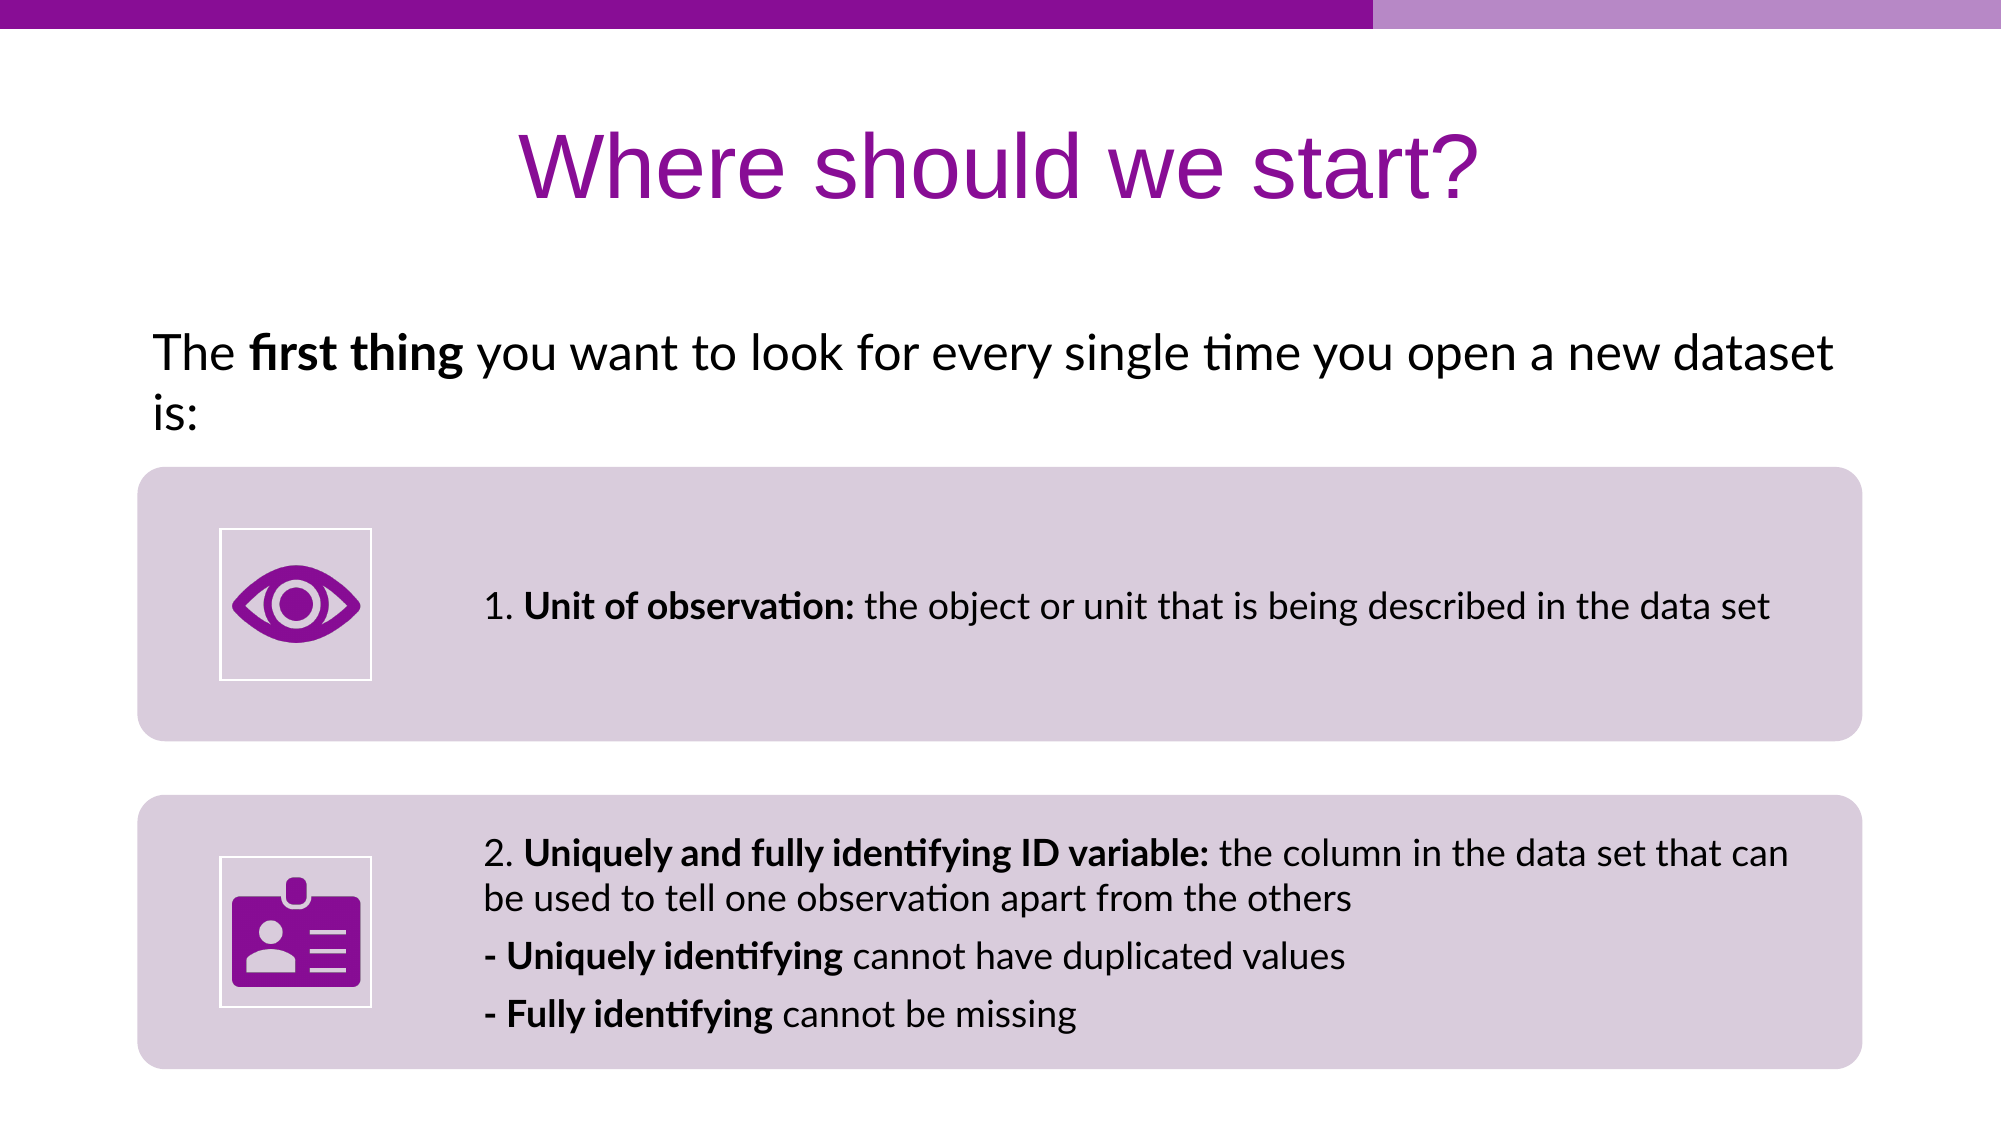

# Where should we start?
The first thing you want to look for every single time you open a new dataset is:
1. Unit of observation: the object or unit that is being described in the data set
2. Uniquely and fully identifying ID variable: the column in the data set that can be used to tell one observation apart from the others
- Uniquely identifying cannot have duplicated values
- Fully identifying cannot be missing